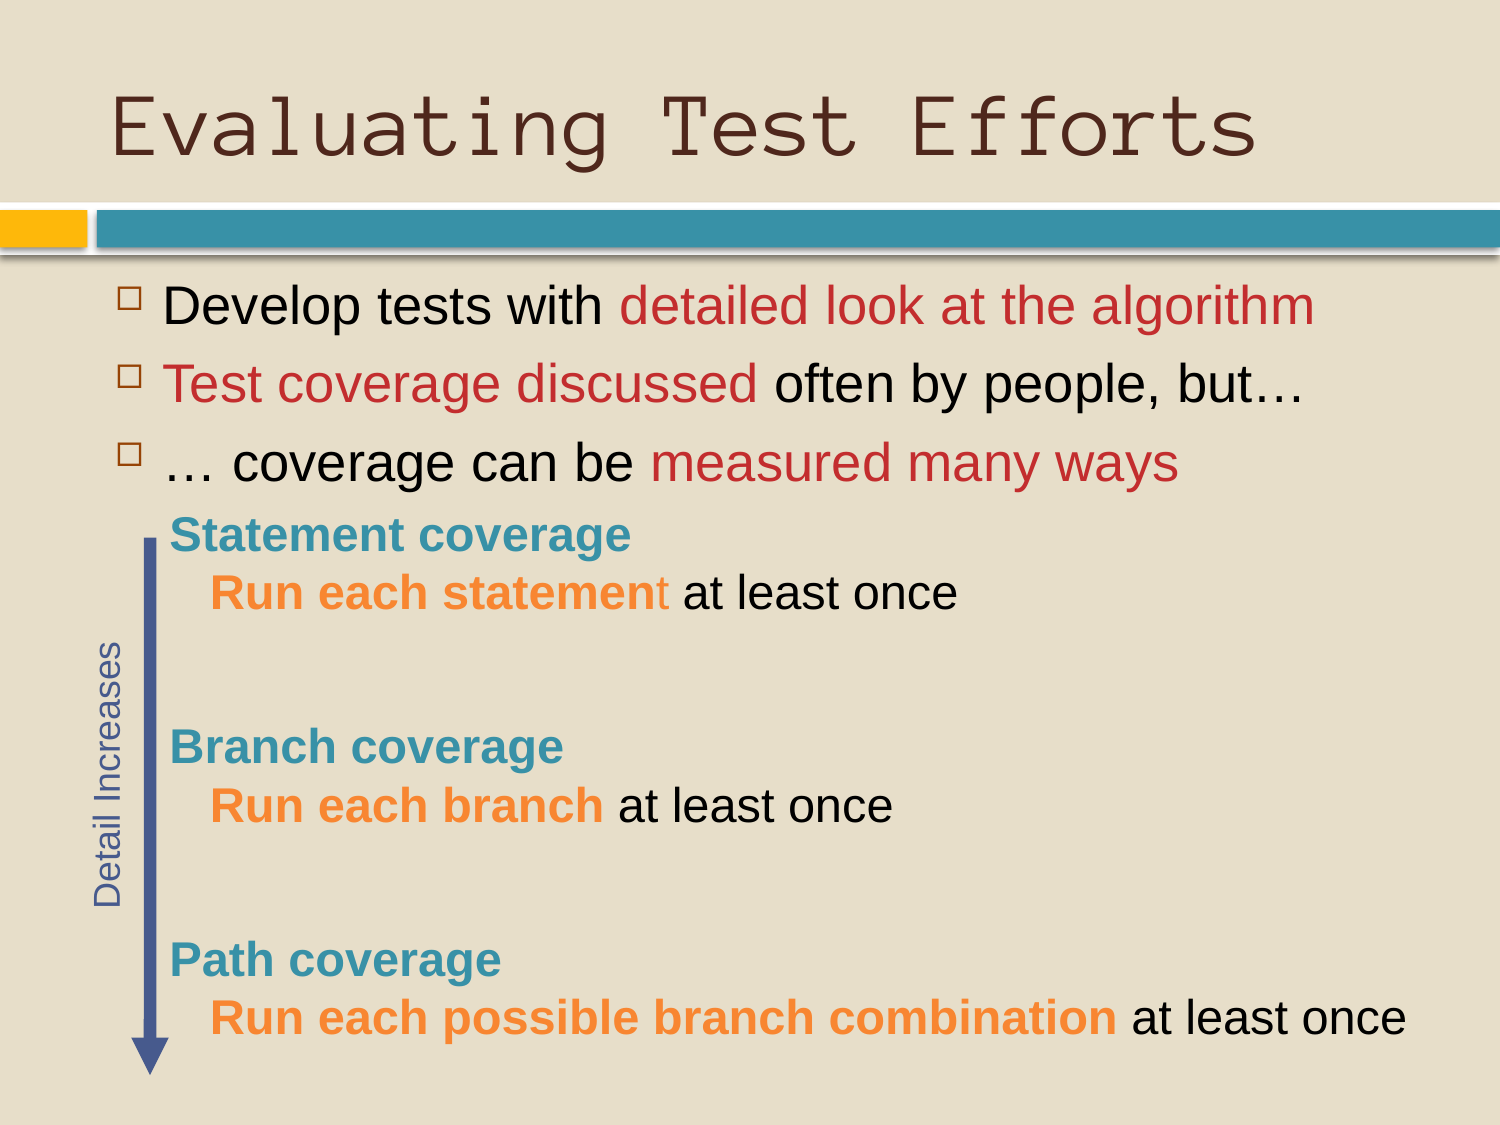

# Evaluating Test Efforts
Develop tests with detailed look at the algorithm
Test coverage discussed often by people, but…
… coverage can be measured many ways
Statement coverage
Run each statement at least once

Branch coverage
Run each branch at least once

Path coverage
Run each possible branch combination at least once
Detail Increases